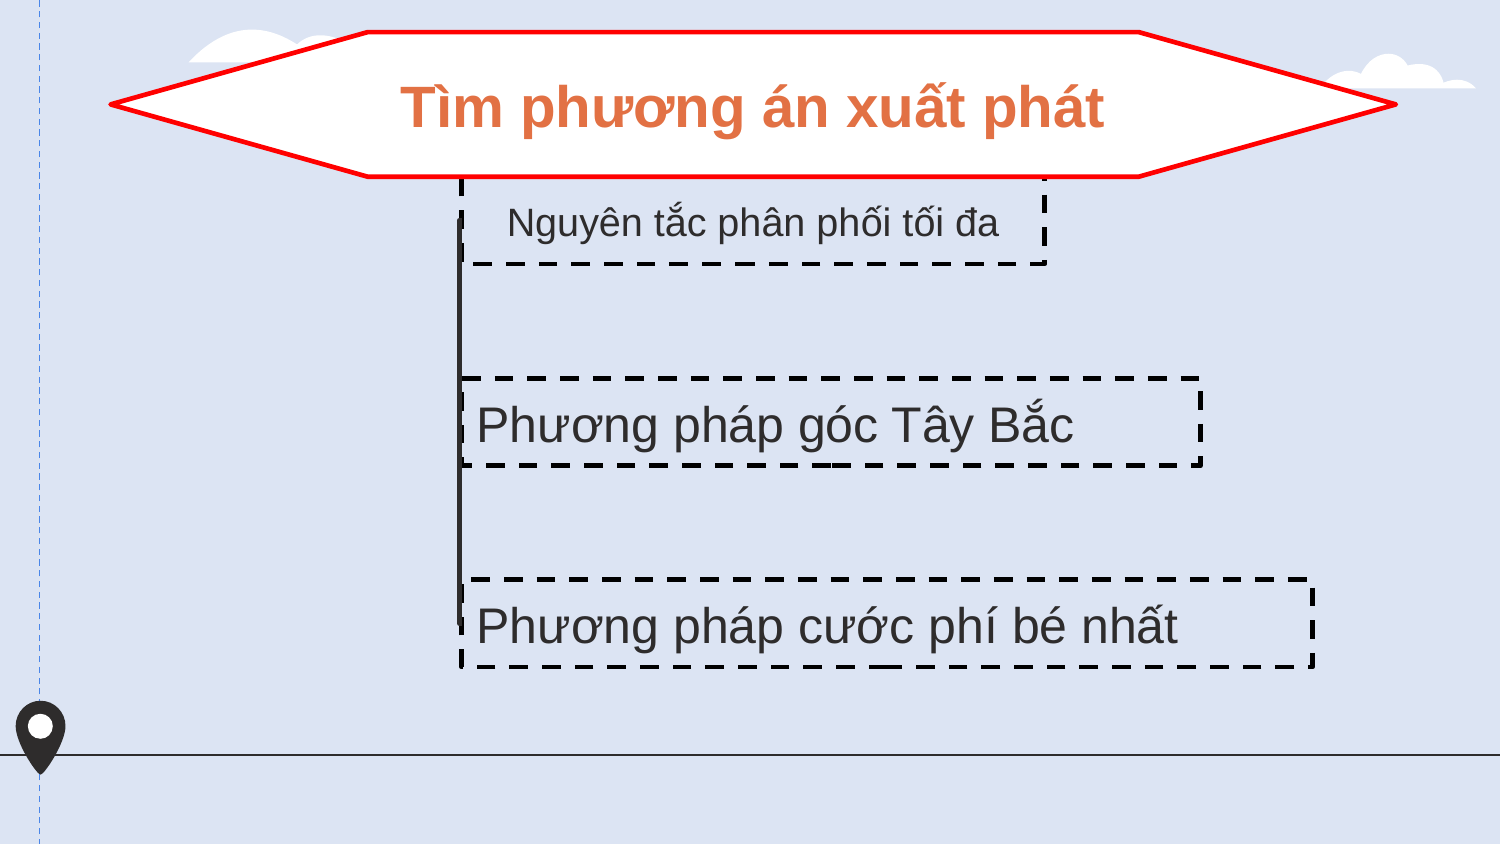

Tìm phương án xuất phát
Nguyên tắc phân phối tối đa
Phương pháp góc Tây Bắc
Phương pháp cước phí bé nhất